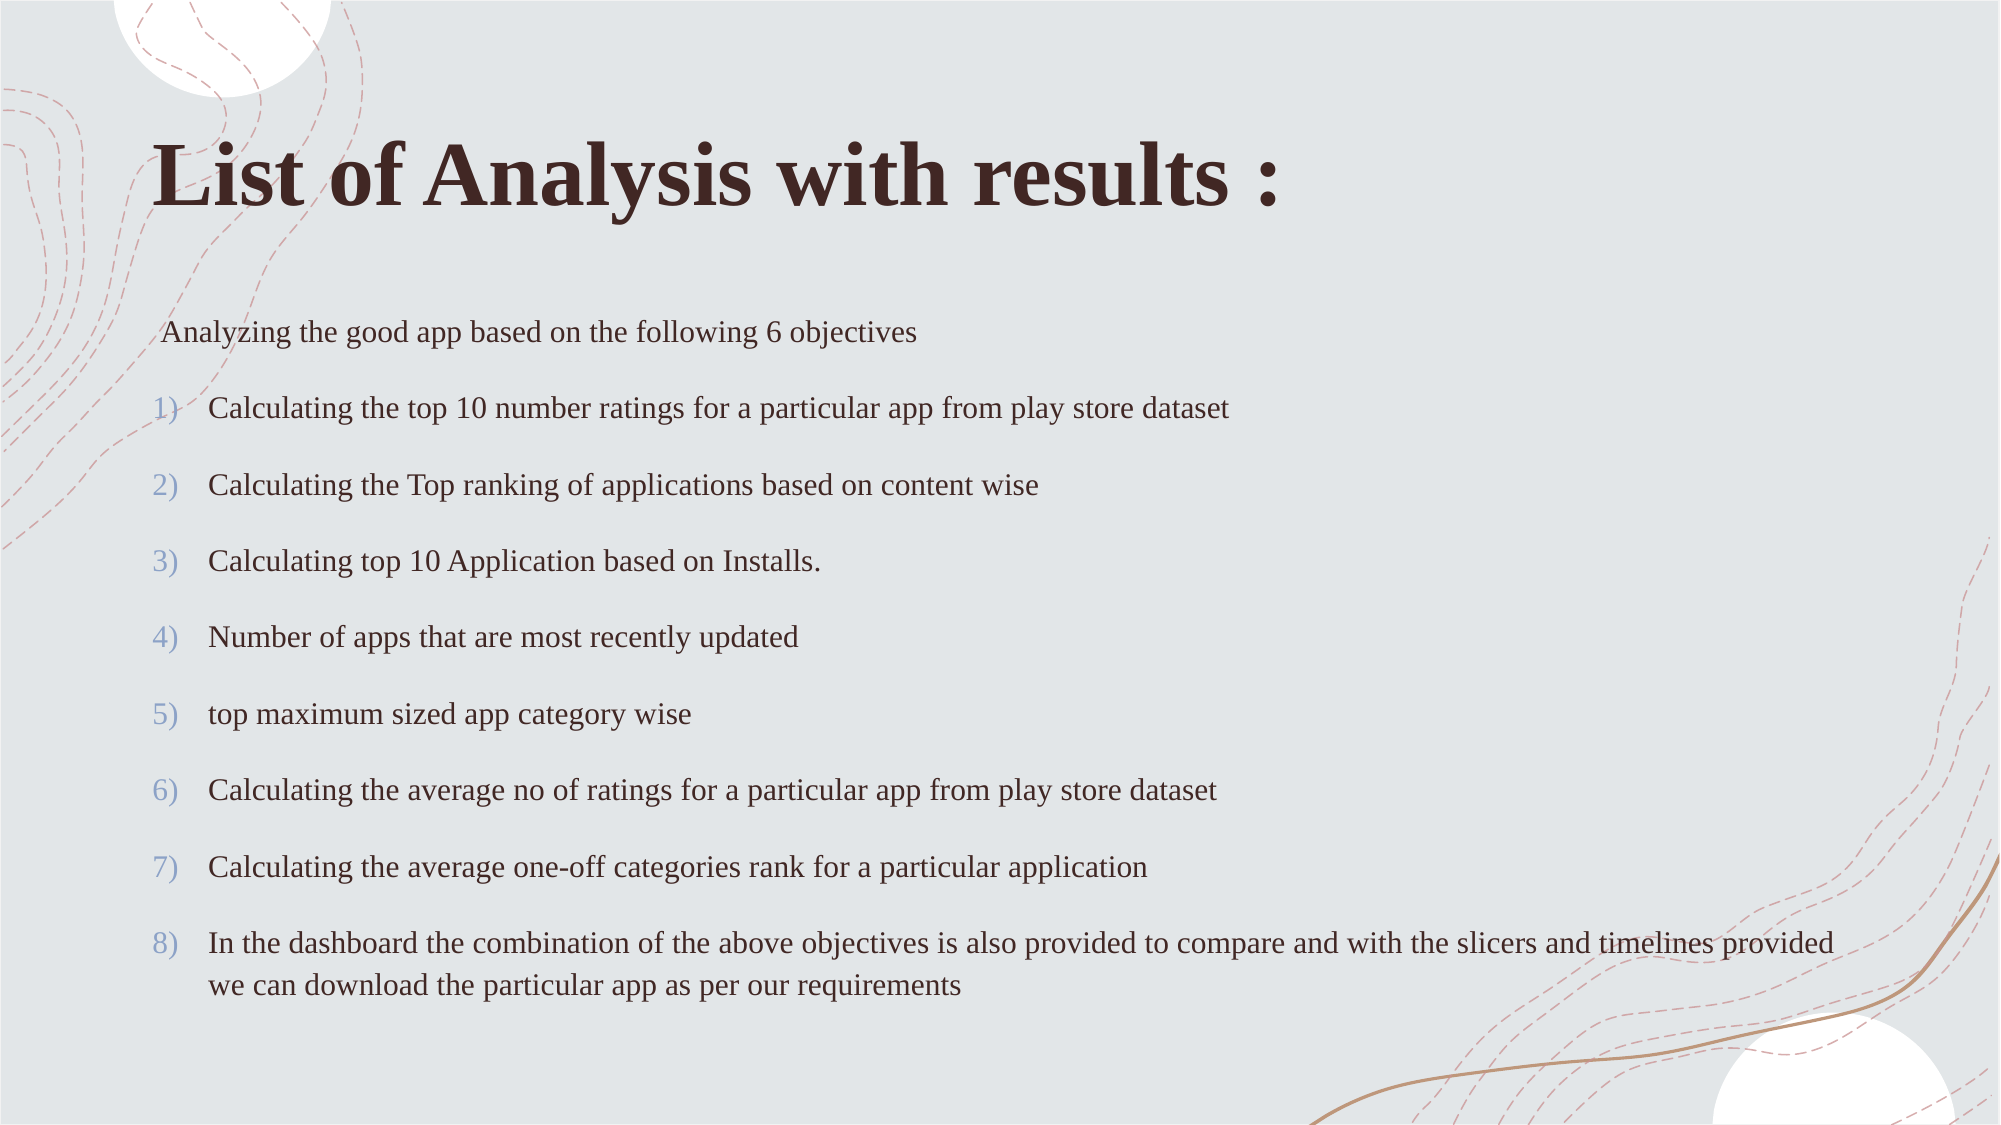

# List of Analysis with results :
 Analyzing the good app based on the following 6 objectives
Calculating the top 10 number ratings for a particular app from play store dataset
Calculating the Top ranking of applications based on content wise
Calculating top 10 Application based on Installs.
Number of apps that are most recently updated
top maximum sized app category wise
Calculating the average no of ratings for a particular app from play store dataset
Calculating the average one-off categories rank for a particular application
In the dashboard the combination of the above objectives is also provided to compare and with the slicers and timelines provided we can download the particular app as per our requirements